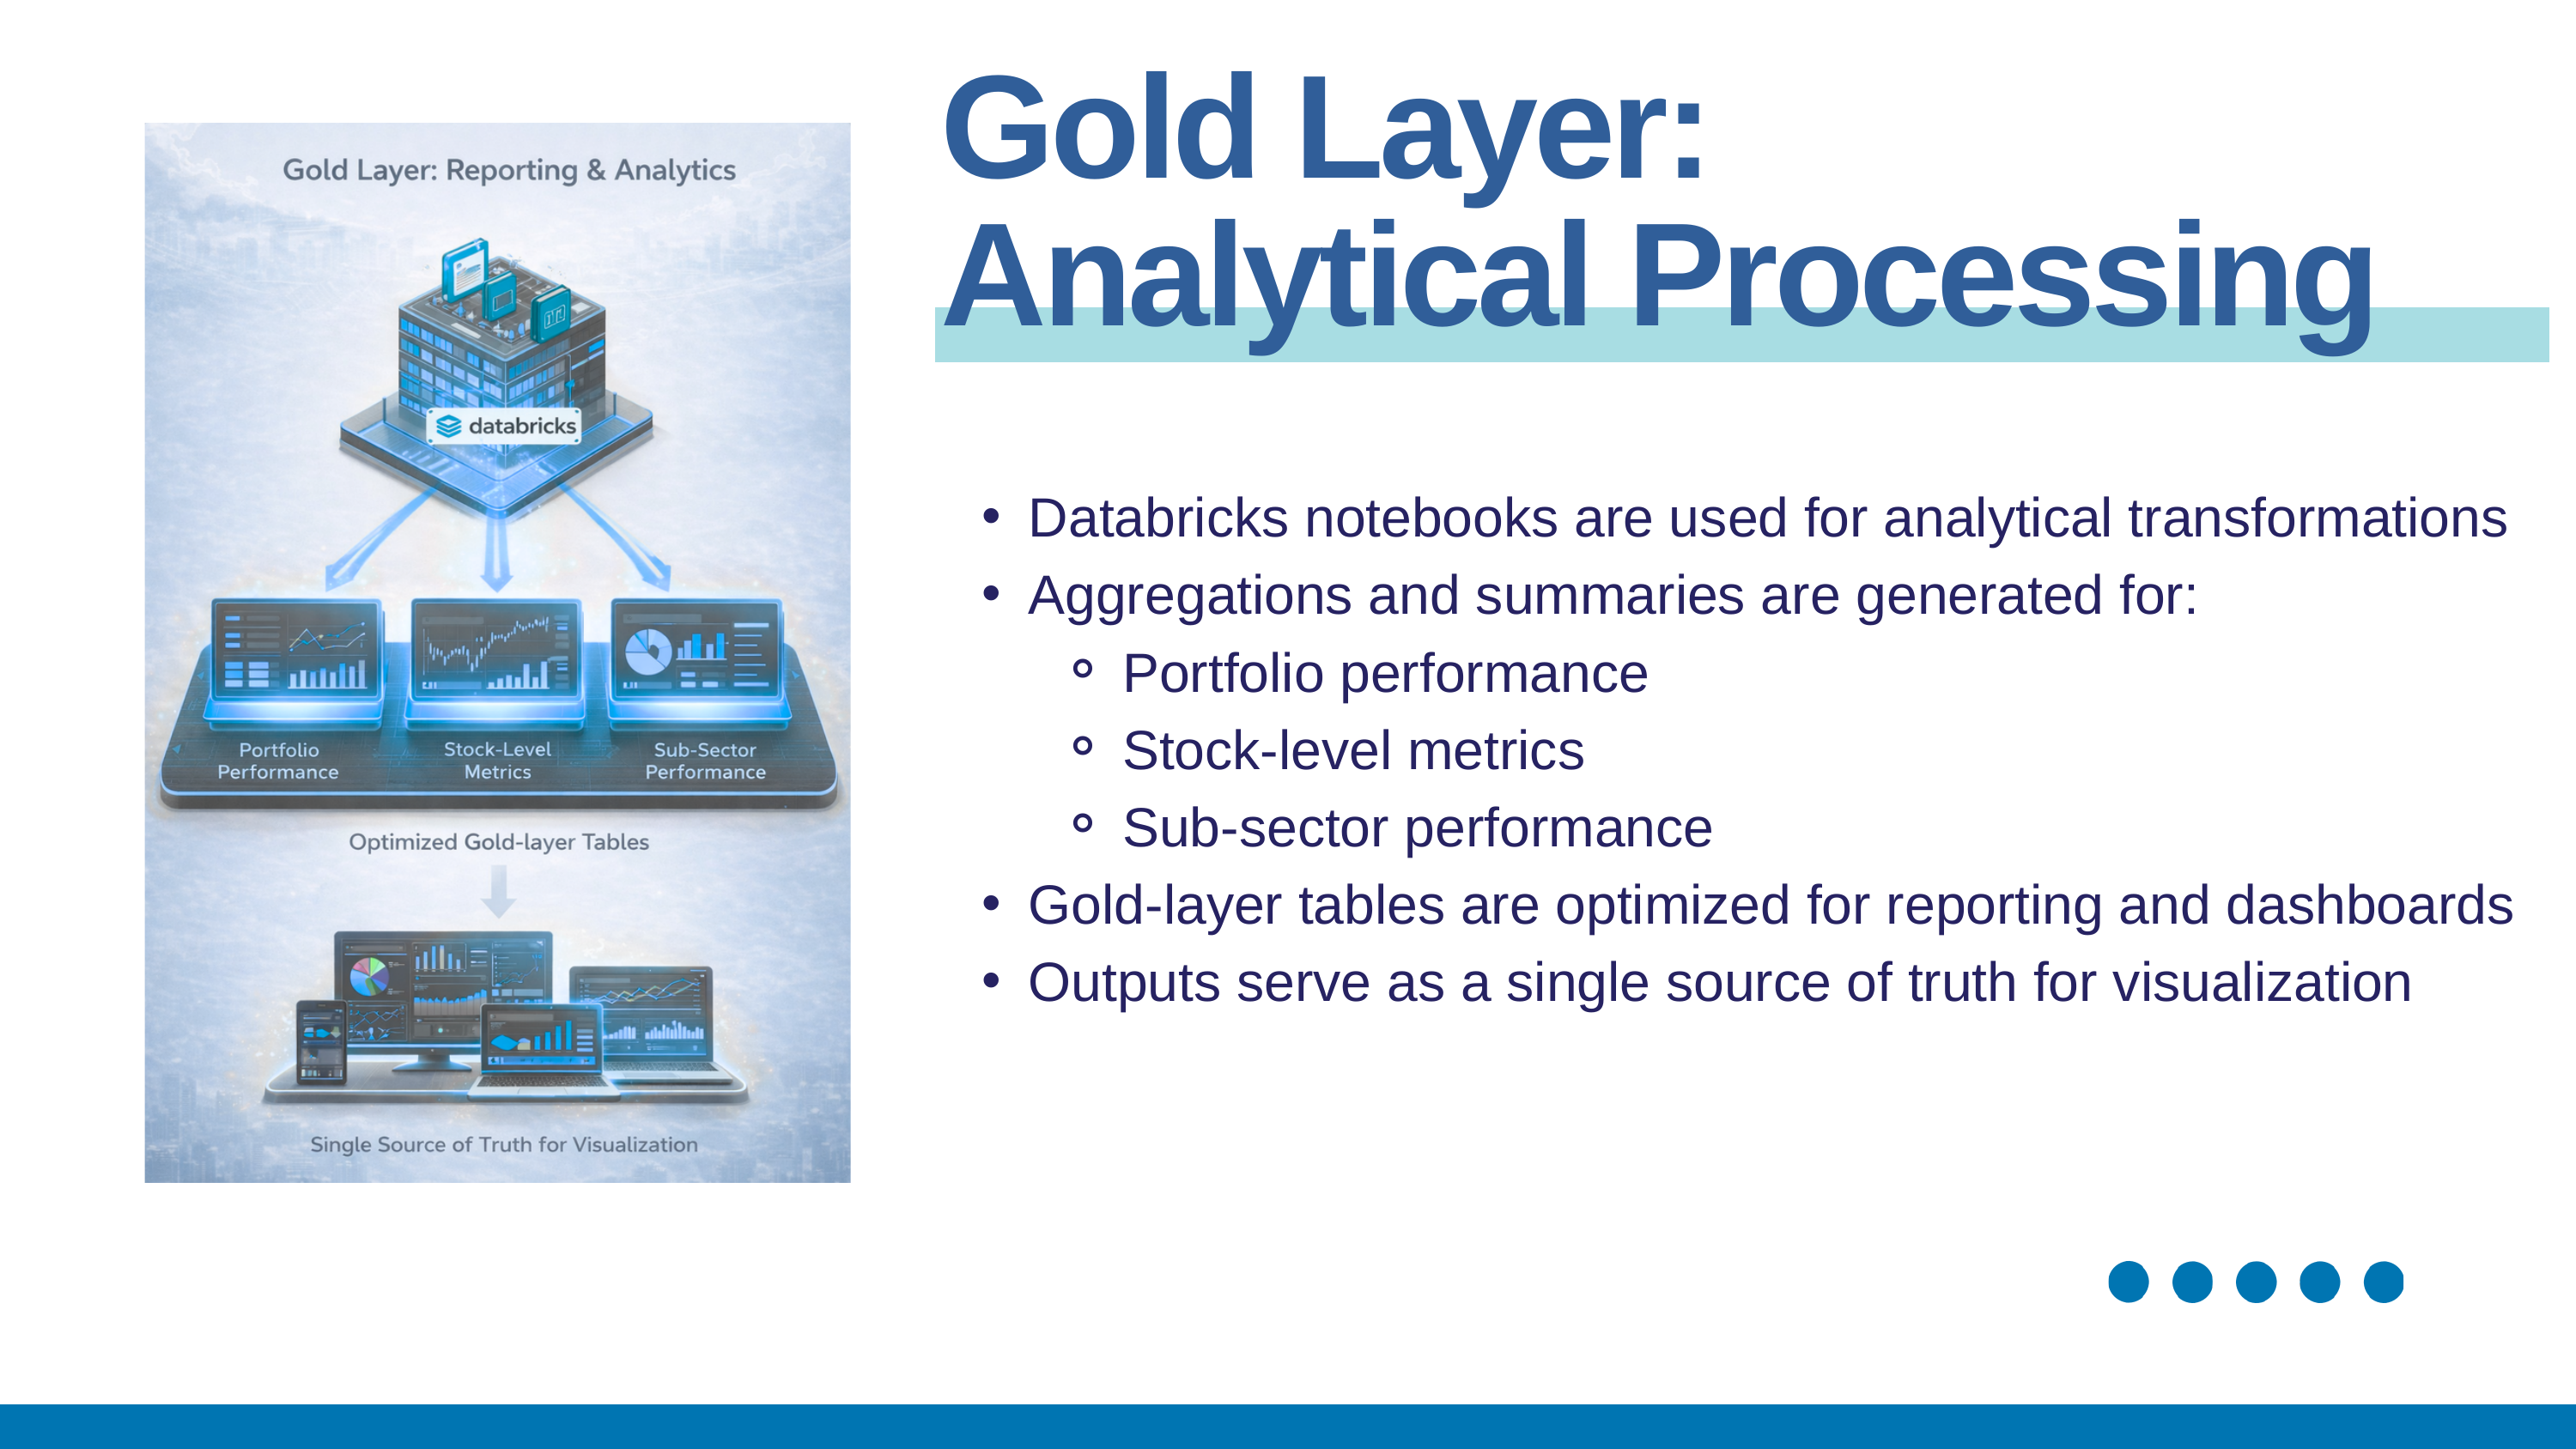

Gold Layer:
Analytical Processing
CONTACT

Databricks notebooks are used for analytical transformations
Aggregations and summaries are generated for:
Portfolio performance
Stock-level metrics
Sub-sector performance
Gold-layer tables are optimized for reporting and dashboards
Outputs serve as a single source of truth for visualization